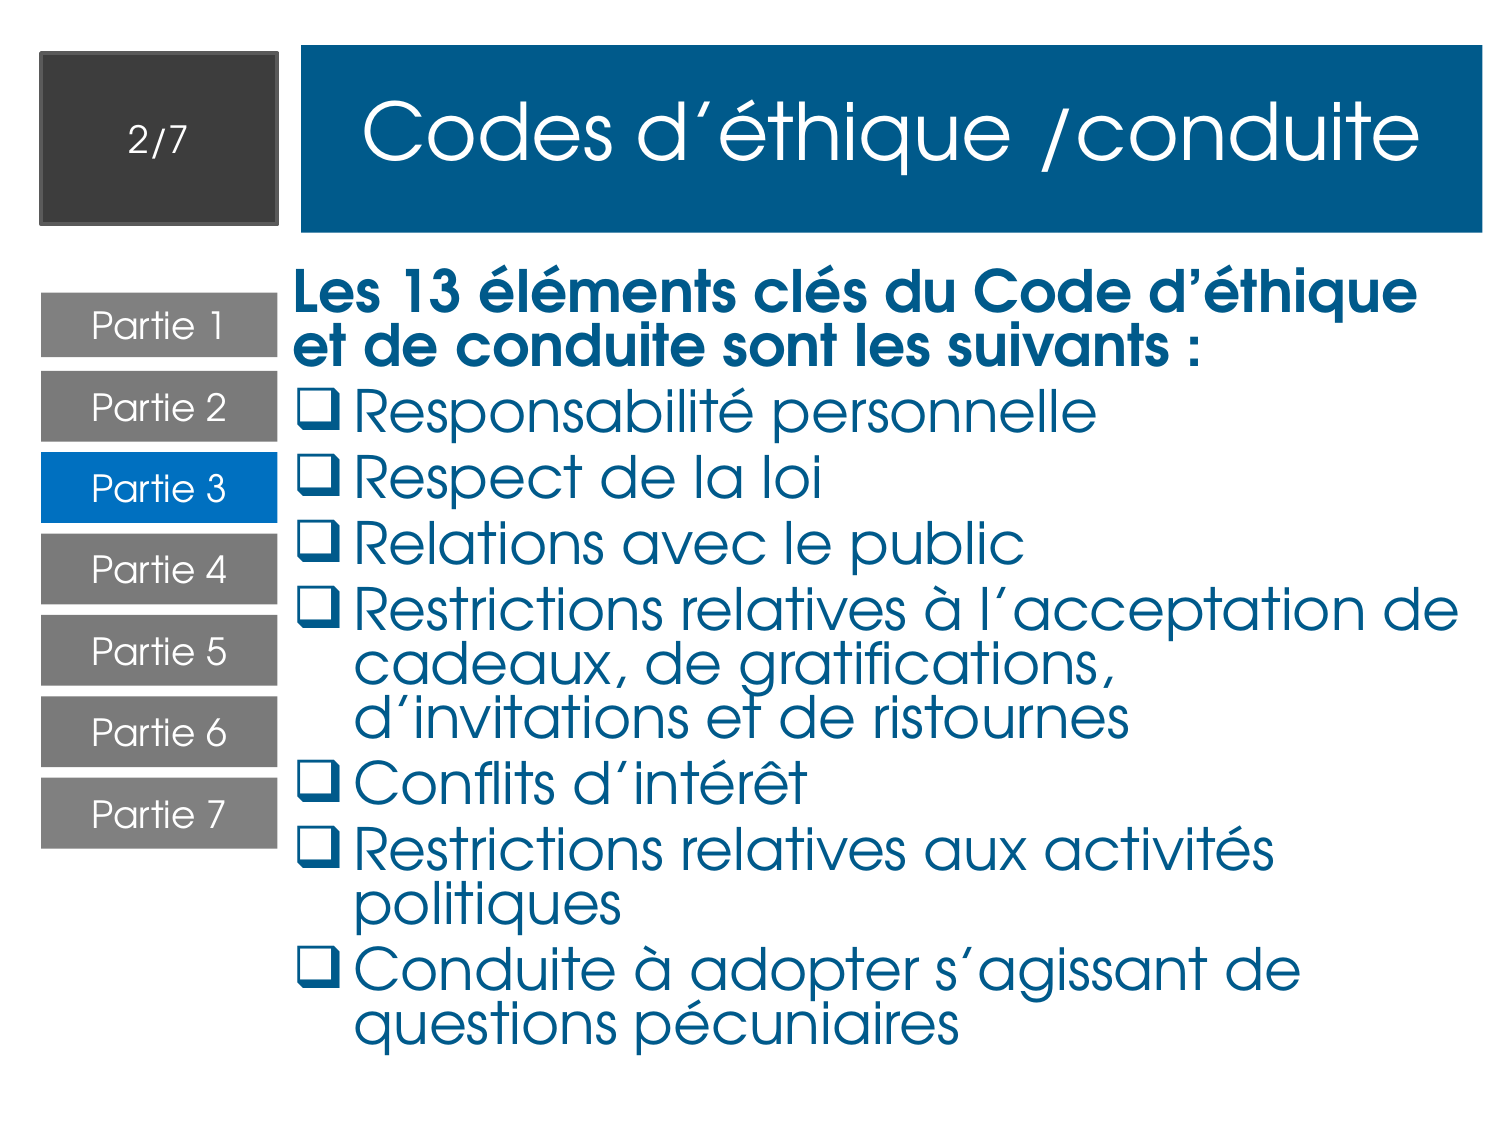

# Codes d’éthique /conduite
2/7
Les 13 éléments clés du Code d’éthique et de conduite sont les suivants :
Responsabilité personnelle
Respect de la loi
Relations avec le public
Restrictions relatives à l’acceptation de cadeaux, de gratifications, d’invitations et de ristournes
Conflits d’intérêt
Restrictions relatives aux activités politiques
Conduite à adopter s’agissant de questions pécuniaires

Partie 1
Partie 2
Partie 3
Partie 4
Partie 5
Partie 6
Partie 7